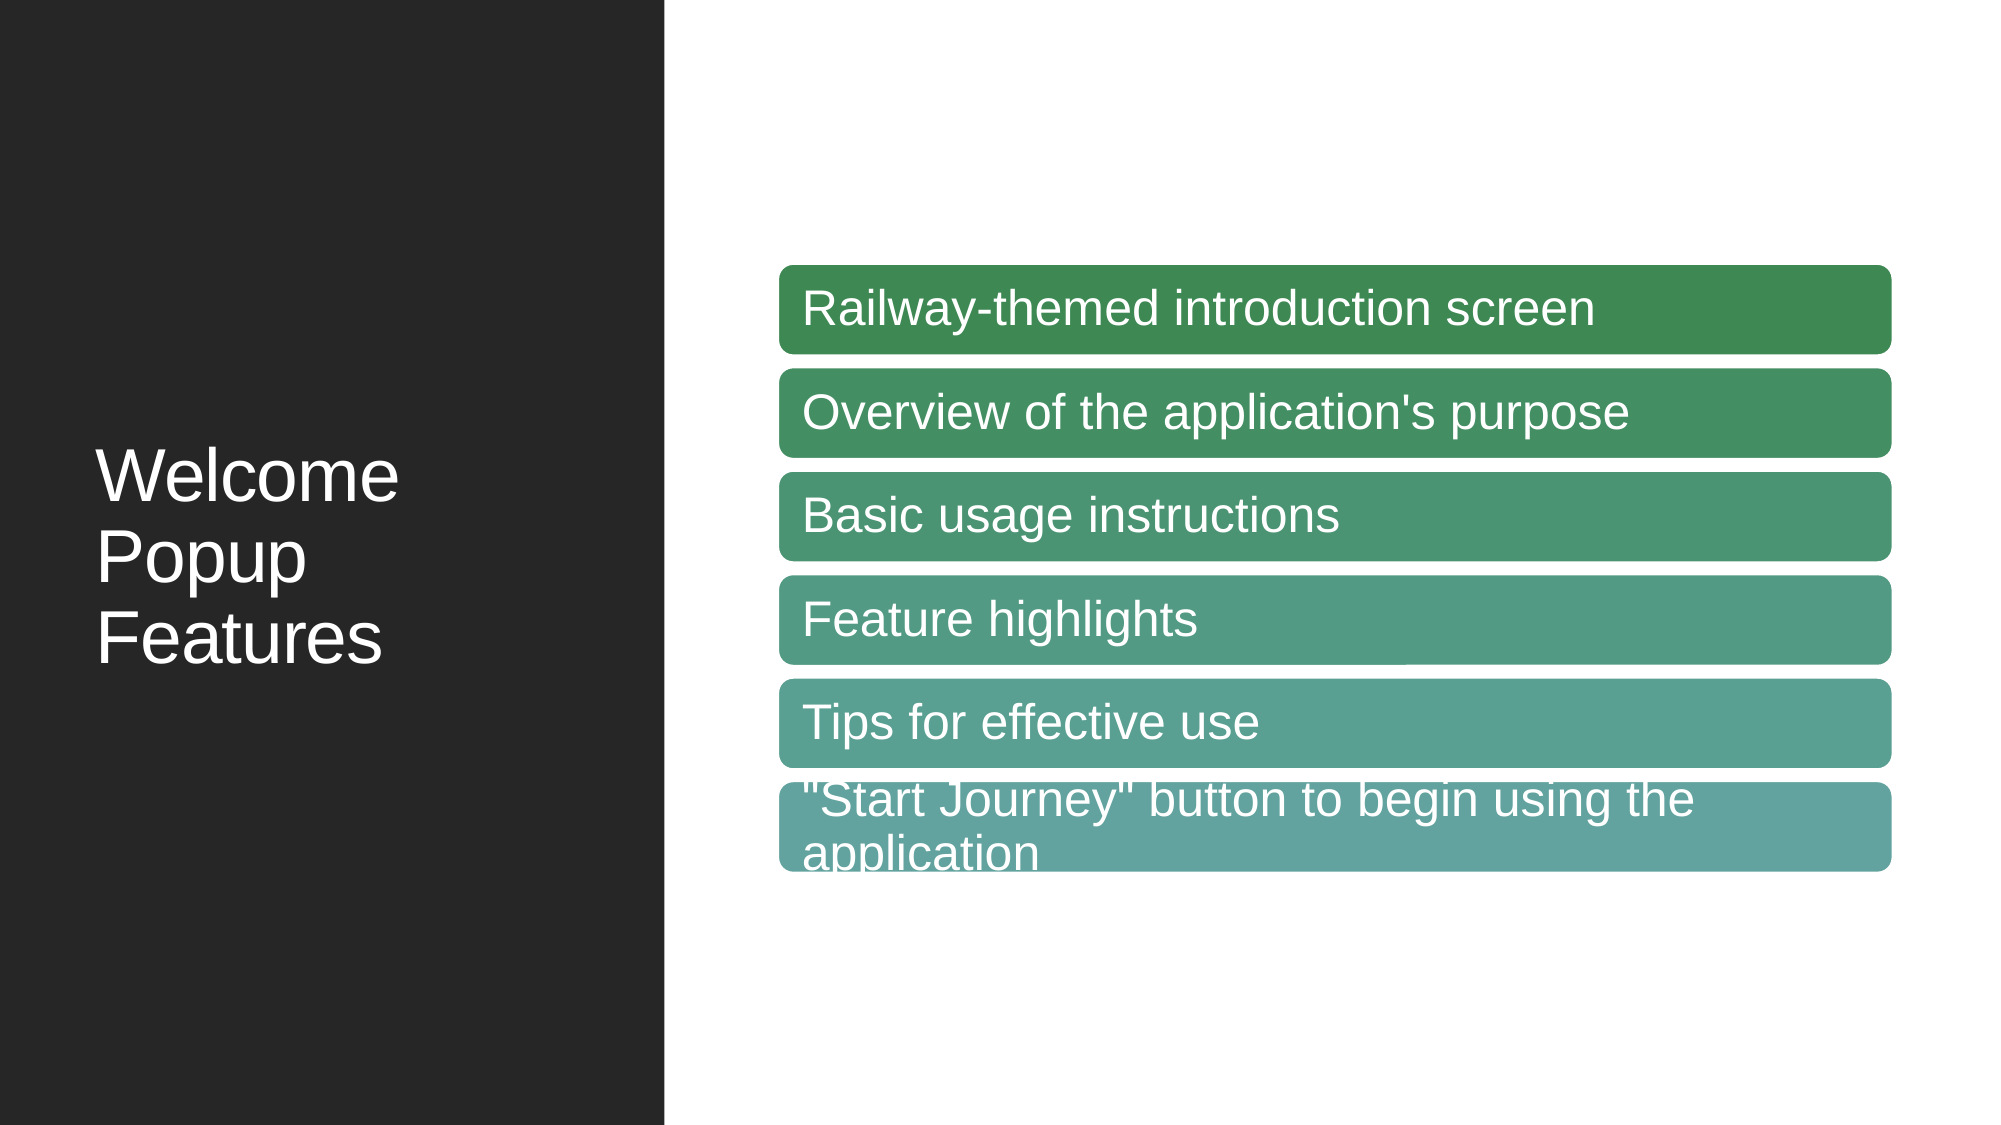

# Welcome Popup Features
Railway-themed introduction screen
Overview of the application's purpose
Basic usage instructions
Feature highlights
Tips for effective use
"Start Journey" button to begin using the application